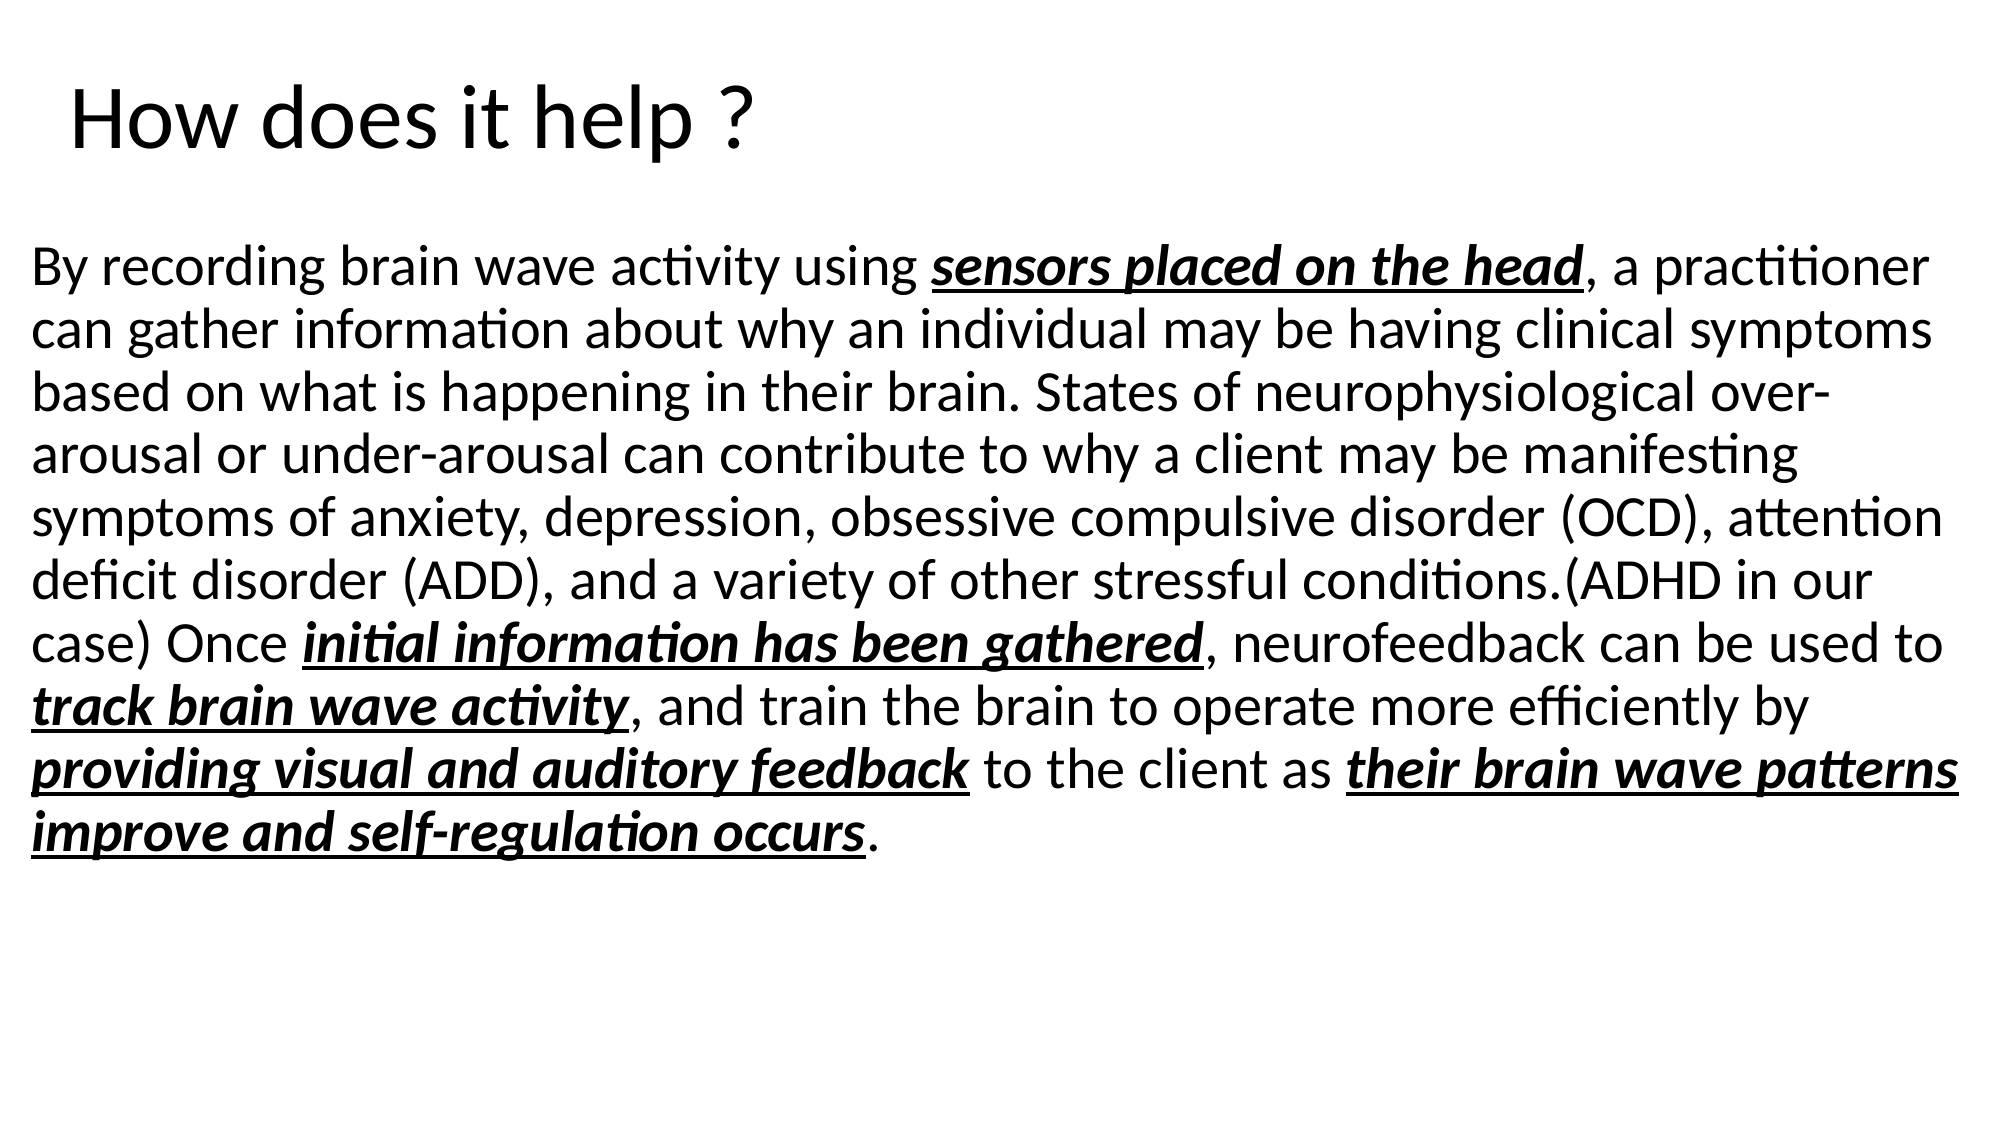

# How does it help ?
By recording brain wave activity using sensors placed on the head, a practitioner can gather information about why an individual may be having clinical symptoms based on what is happening in their brain. States of neurophysiological over-arousal or under-arousal can contribute to why a client may be manifesting symptoms of anxiety, depression, obsessive compulsive disorder (OCD), attention deficit disorder (ADD), and a variety of other stressful conditions.(ADHD in our case) Once initial information has been gathered, neurofeedback can be used to track brain wave activity, and train the brain to operate more efficiently by providing visual and auditory feedback to the client as their brain wave patterns improve and self-regulation occurs.